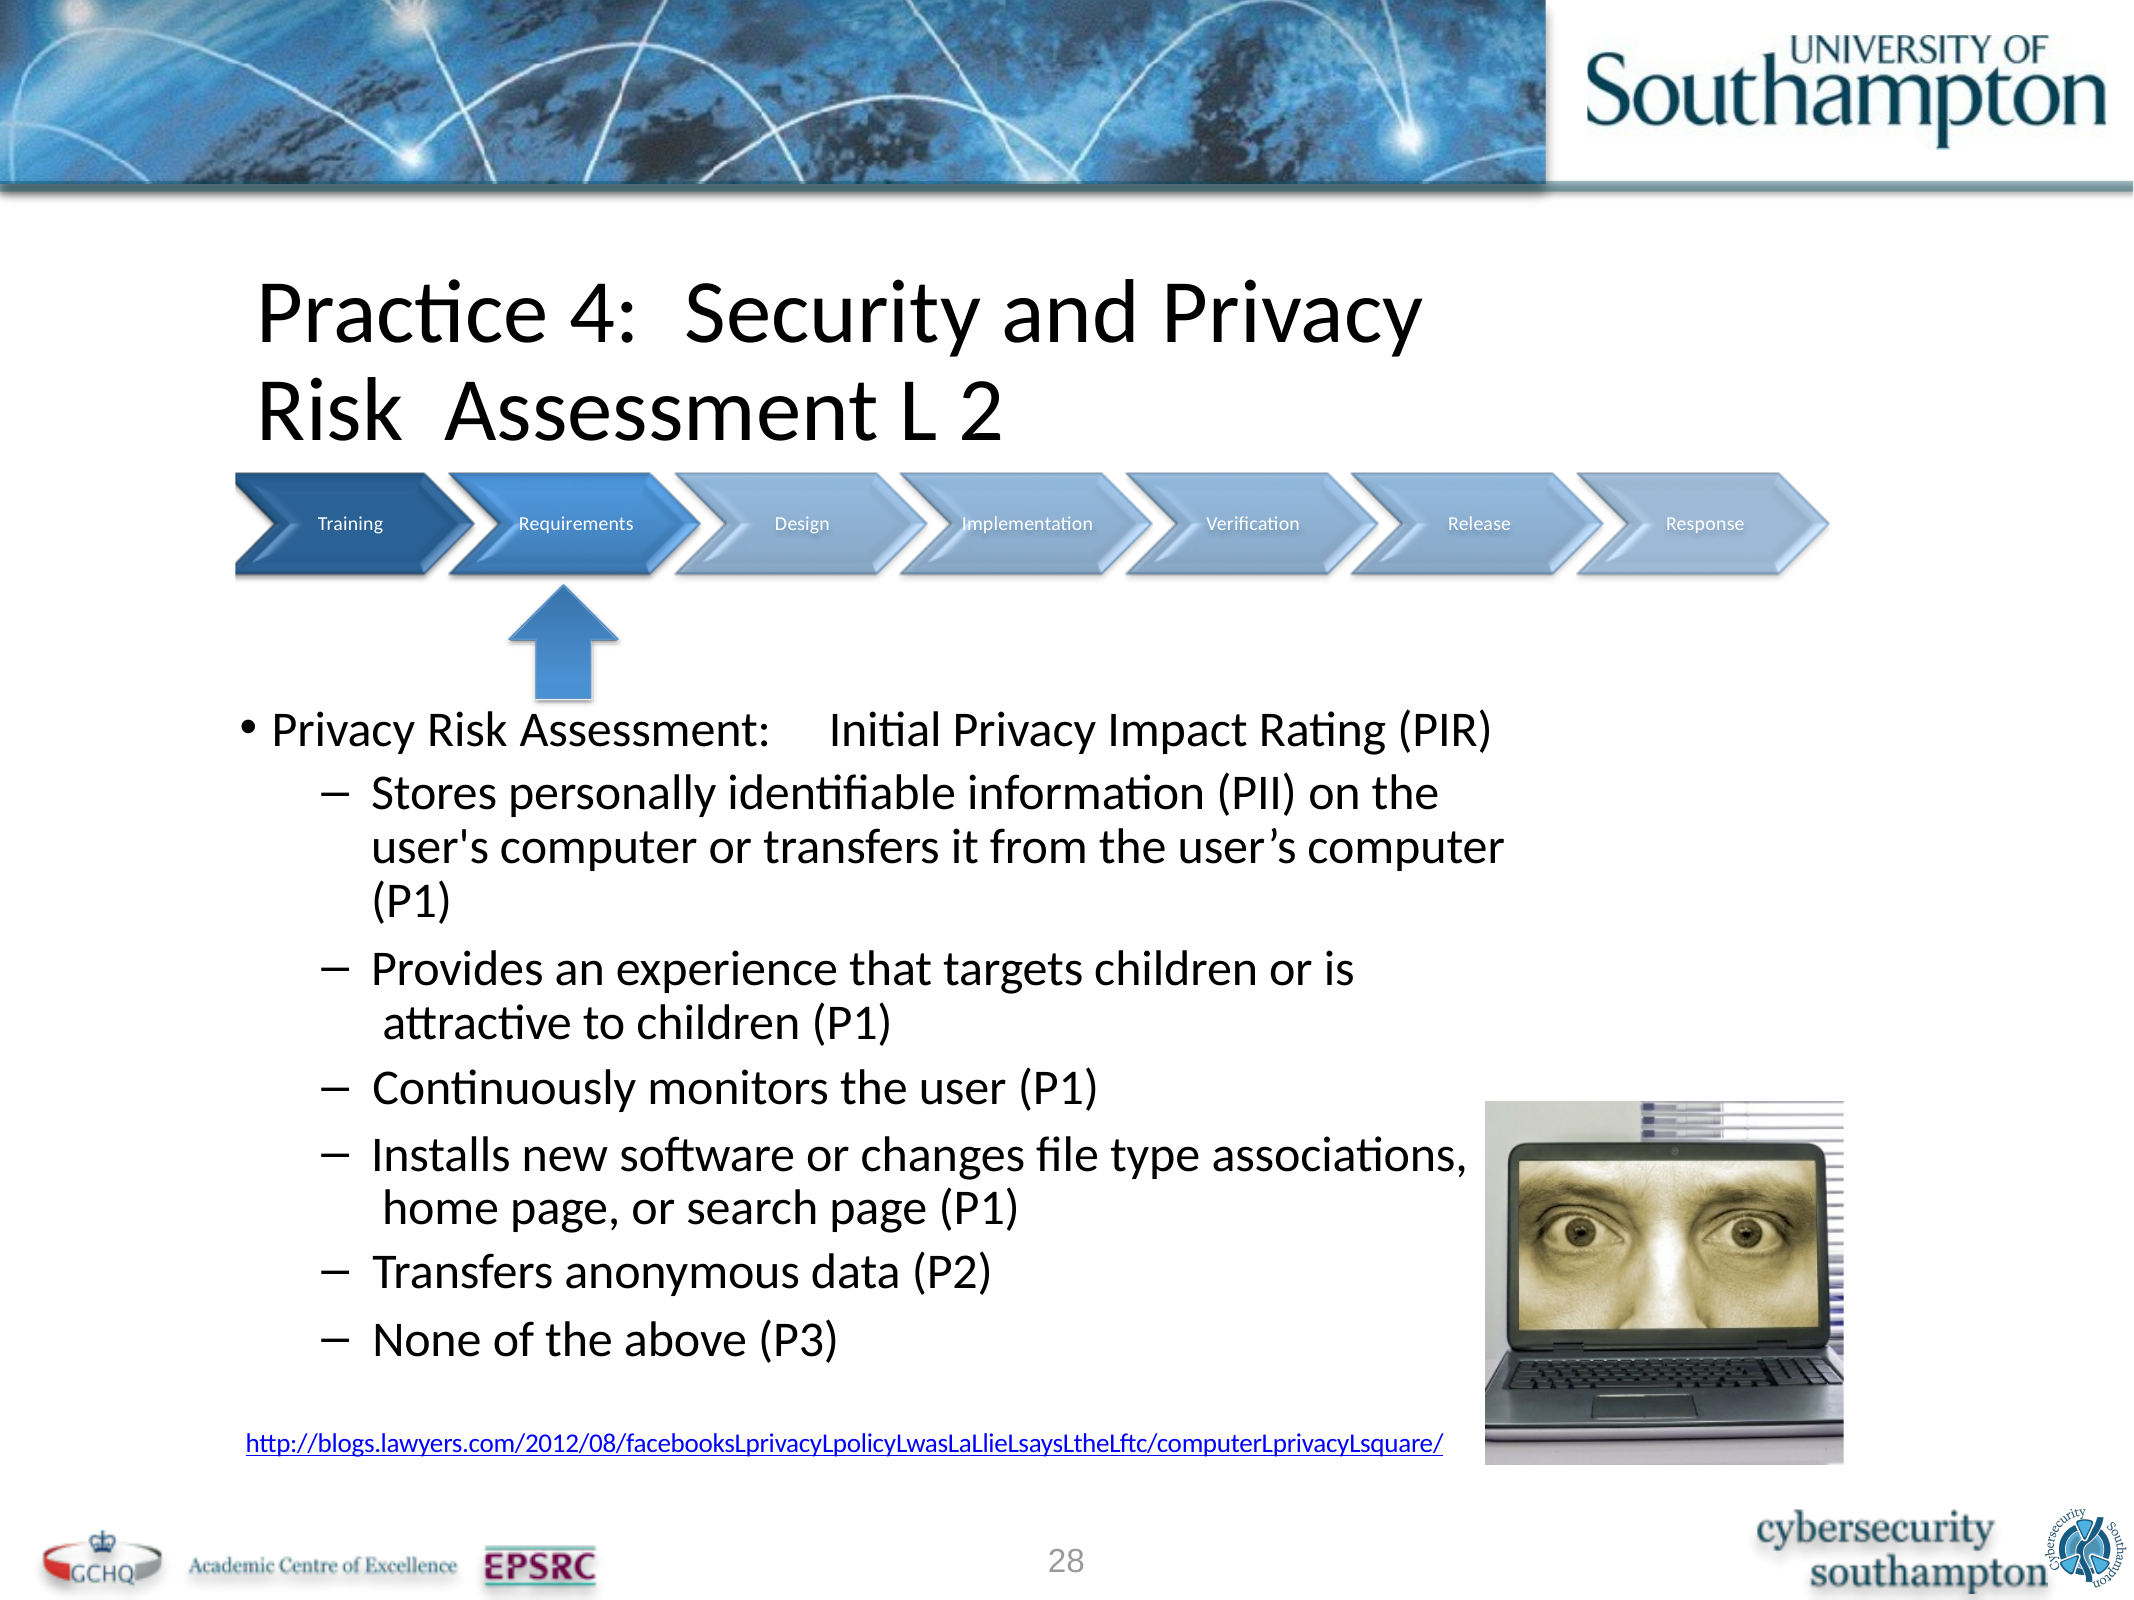

# Practice 4:	Security and Privacy Risk  Assessment L 2

Training
Requirements
Design
Implementation
Veriﬁcation
Release
Response

Privacy Risk Assessment:	Initial Privacy Impact Rating (PIR)
Stores personally identiﬁable information (PII) on the  user's computer or transfers it from the user’s computer  (P1)
Provides an experience that targets children or is  attractive to children (P1)
Continuously monitors the user (P1)
Installs new software or changes ﬁle type associations,  home page, or search page (P1)
Transfers anonymous data (P2)
None of the above (P3)

http://blogs.lawyers.com/2012/08/facebooksLprivacyLpolicyLwasLaLlieLsaysLtheLftc/computerLprivacyLsquare/

28